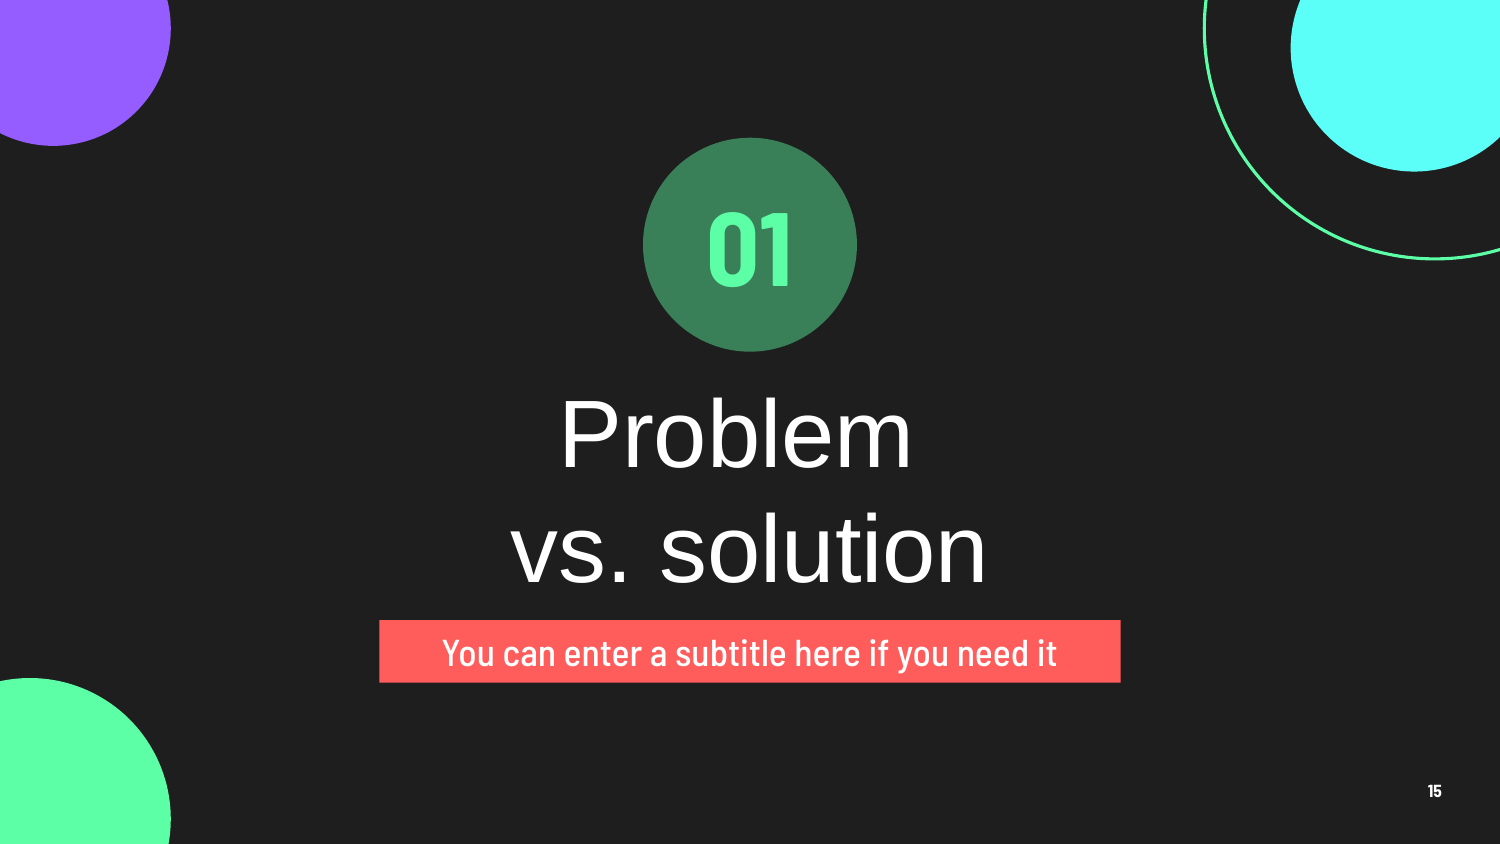

01
# Problem
vs. solution
You can enter a subtitle here if you need it
15